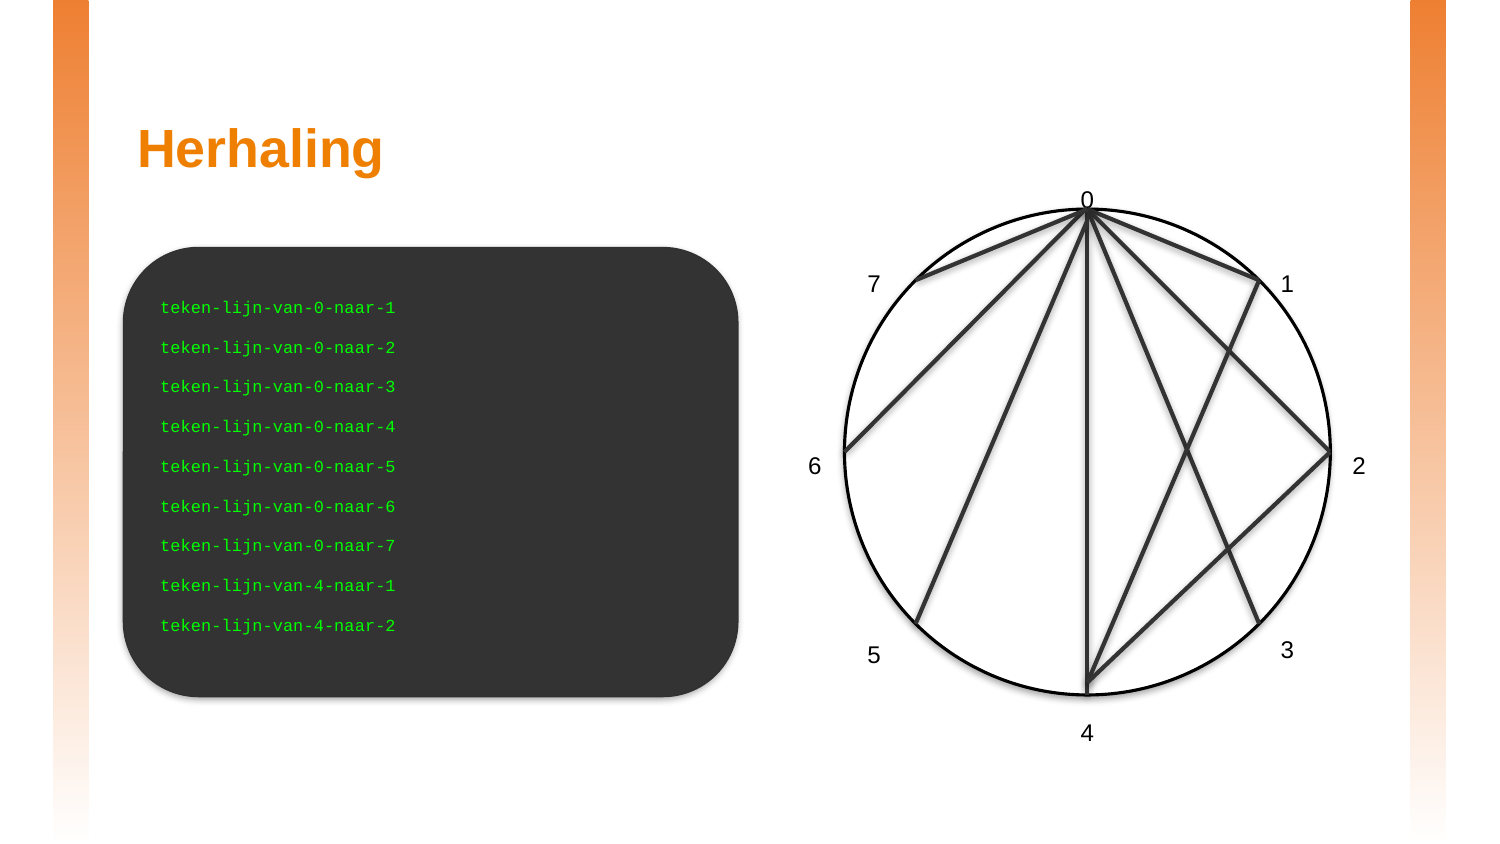

# Herhaling
0

7
1
2
6
3
5
4

teken-lijn-van-0-naar-1
teken-lijn-van-0-naar-2
teken-lijn-van-0-naar-3
teken-lijn-van-0-naar-4
teken-lijn-van-0-naar-5
teken-lijn-van-0-naar-6
teken-lijn-van-0-naar-7
teken-lijn-van-4-naar-1
teken-lijn-van-4-naar-2